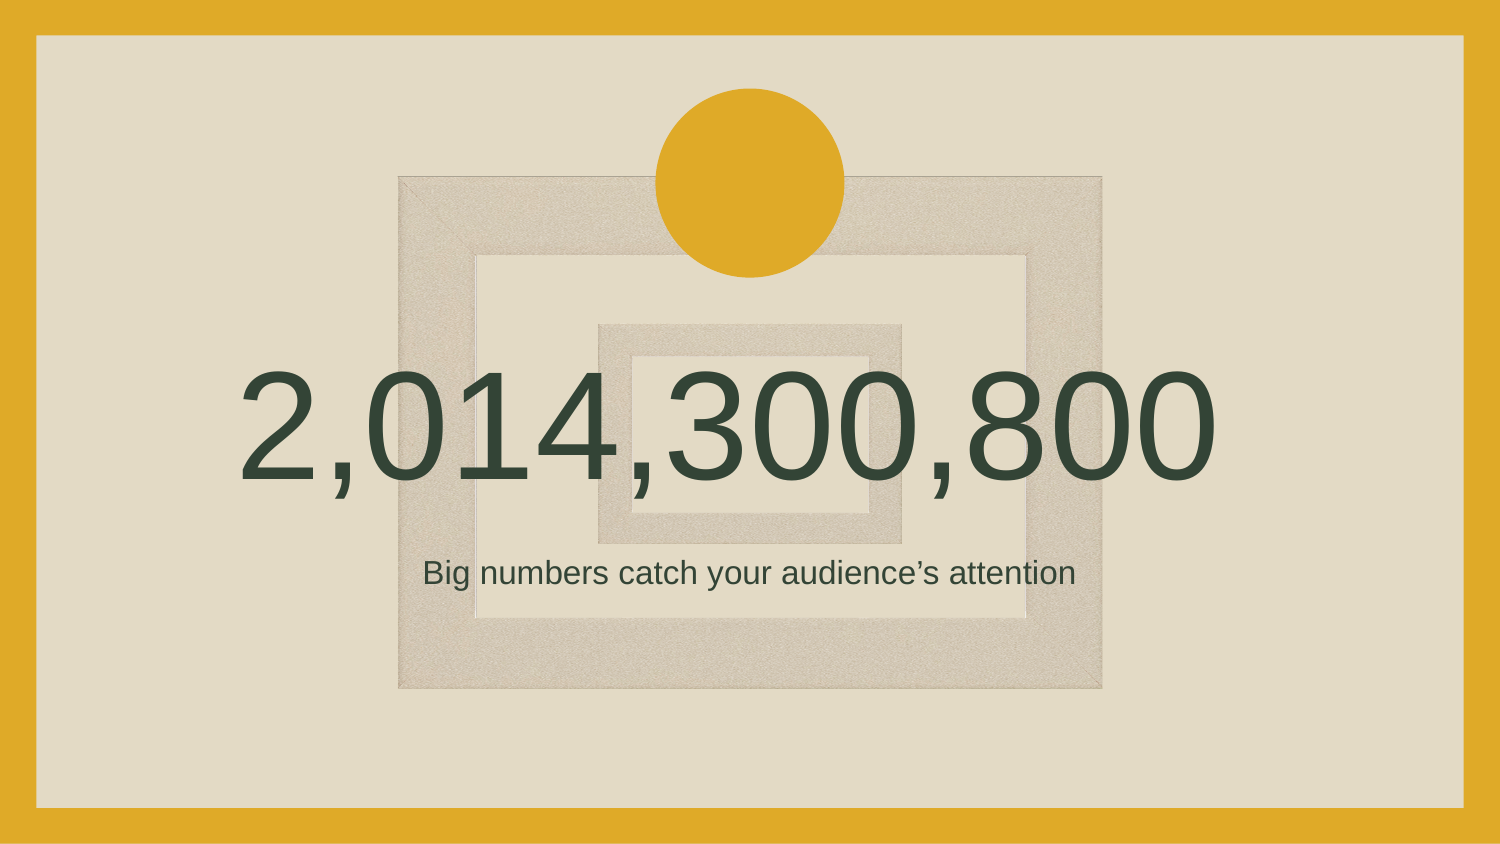

# 2,014,300,800
Big numbers catch your audience’s attention